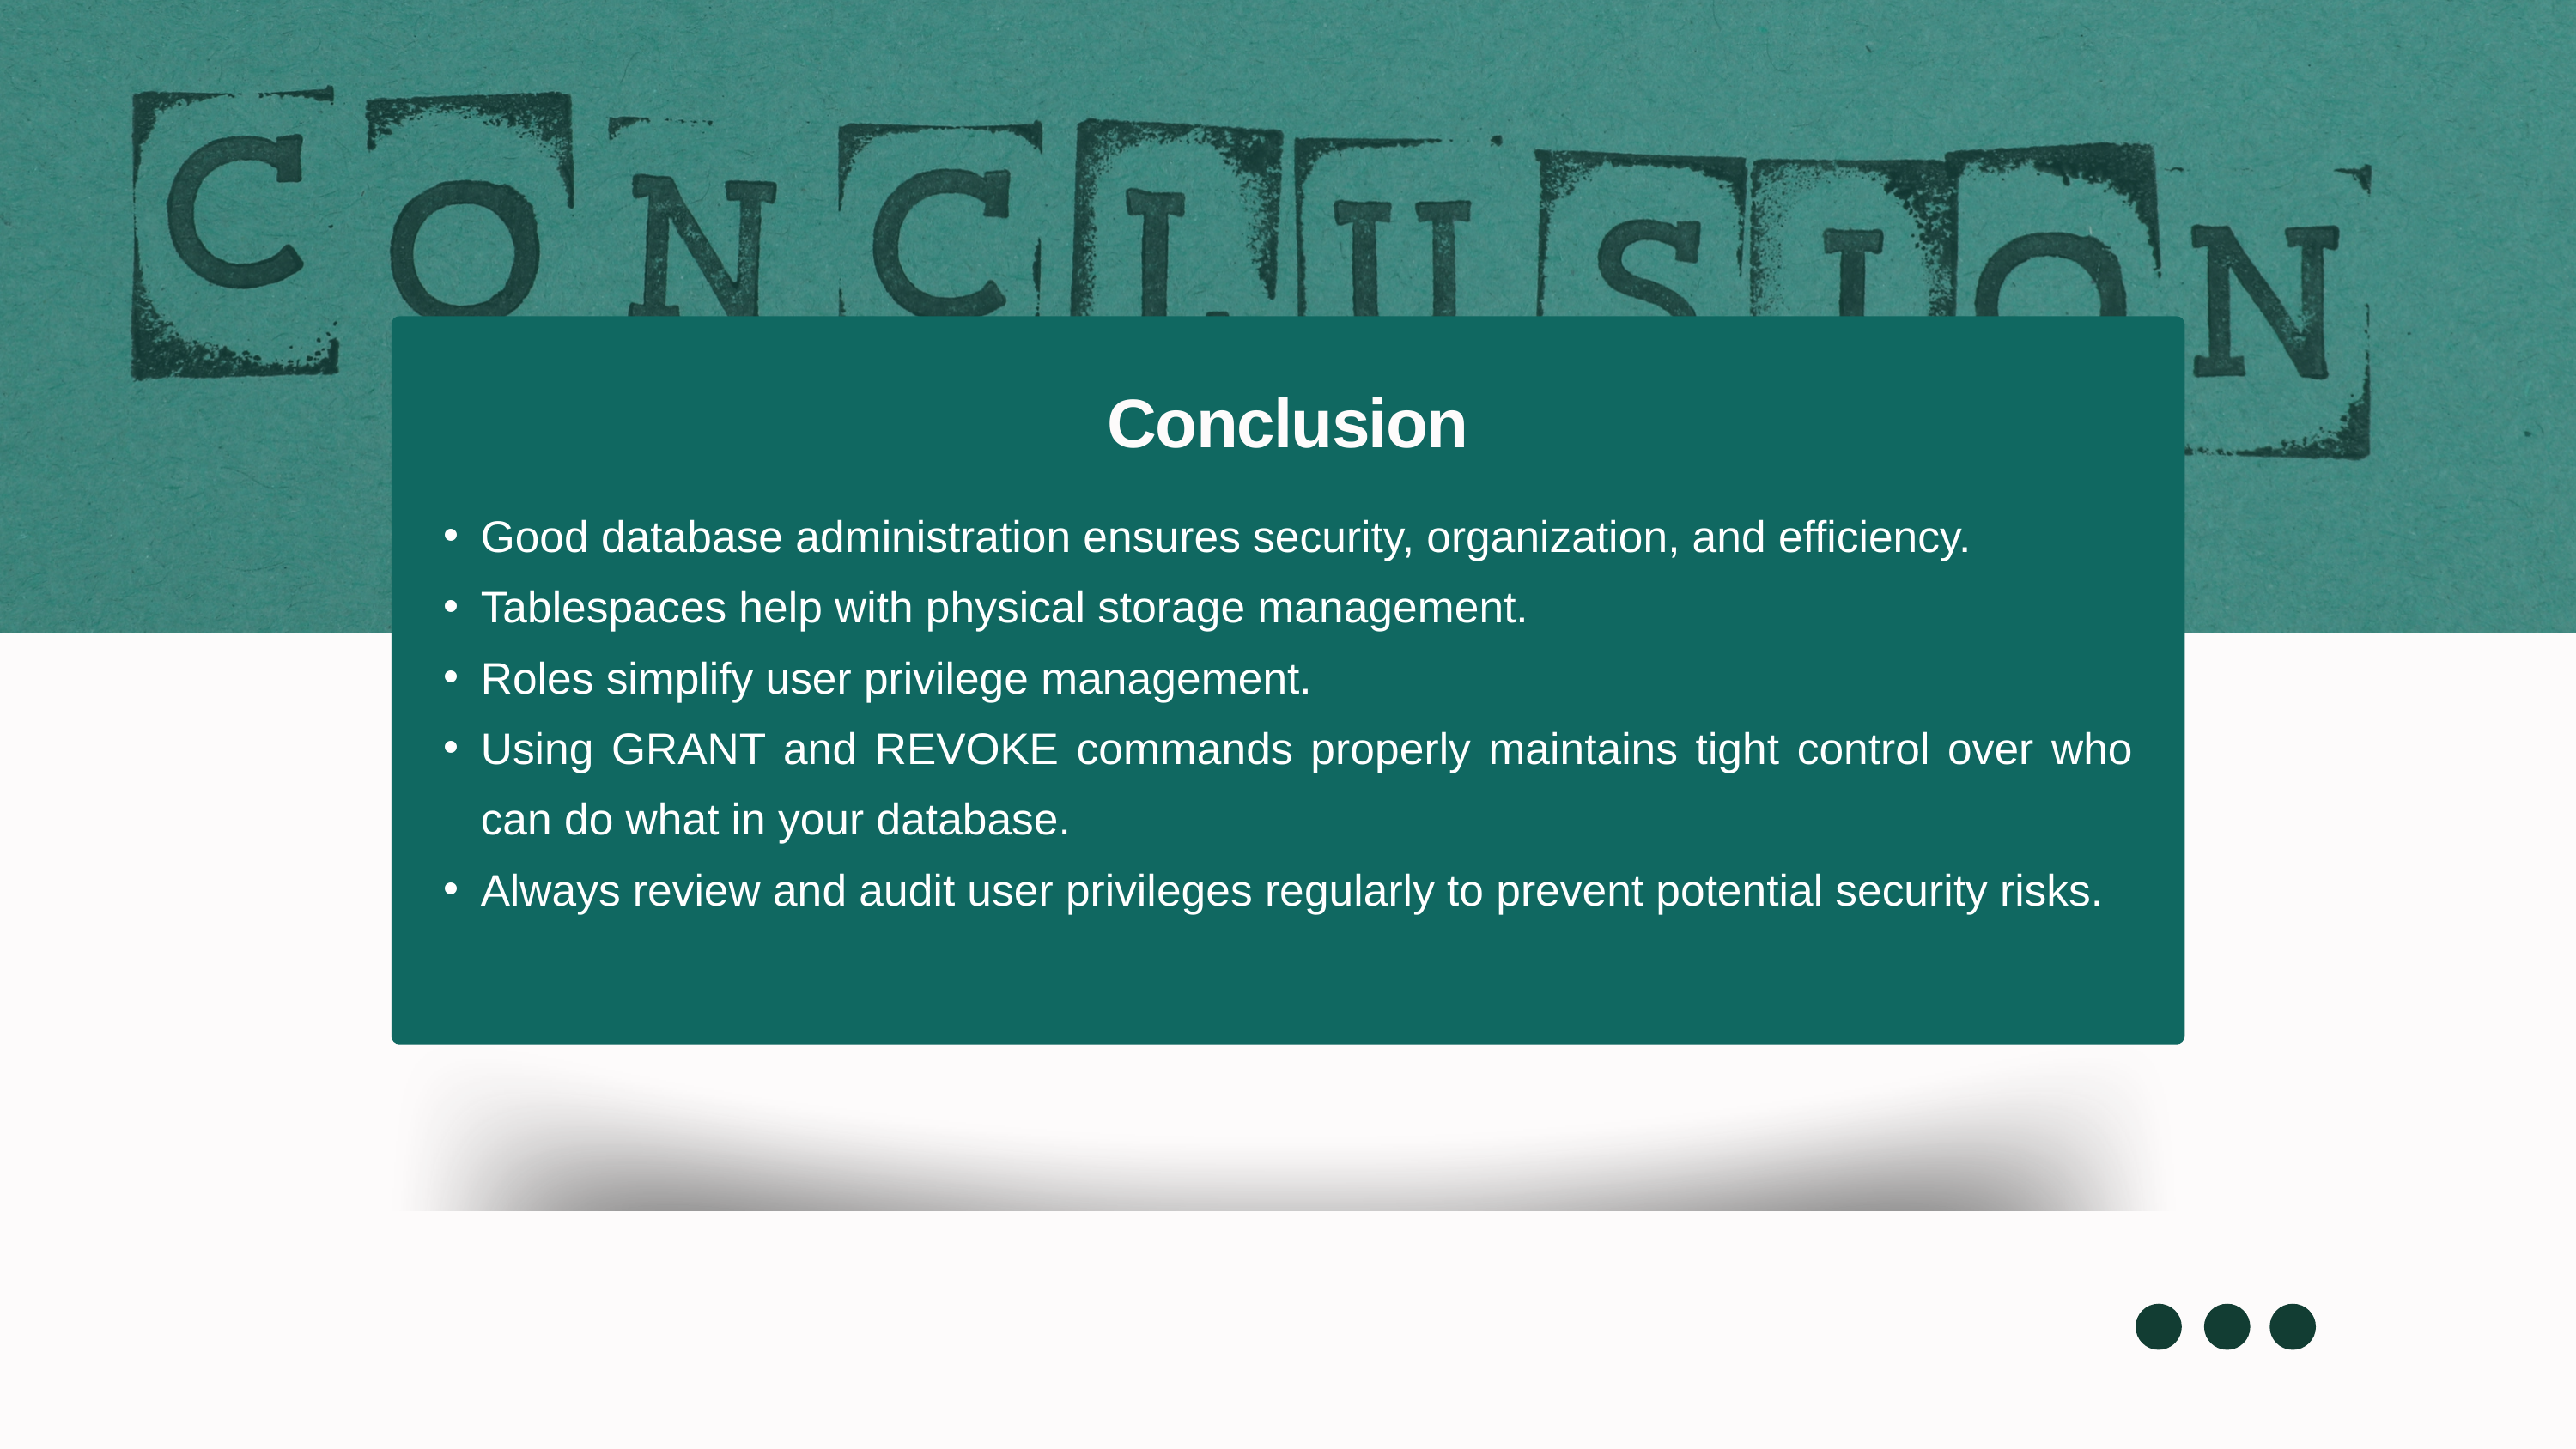

Conclusion
Good database administration ensures security, organization, and efficiency.
Tablespaces help with physical storage management.
Roles simplify user privilege management.
Using GRANT and REVOKE commands properly maintains tight control over who can do what in your database.
Always review and audit user privileges regularly to prevent potential security risks.